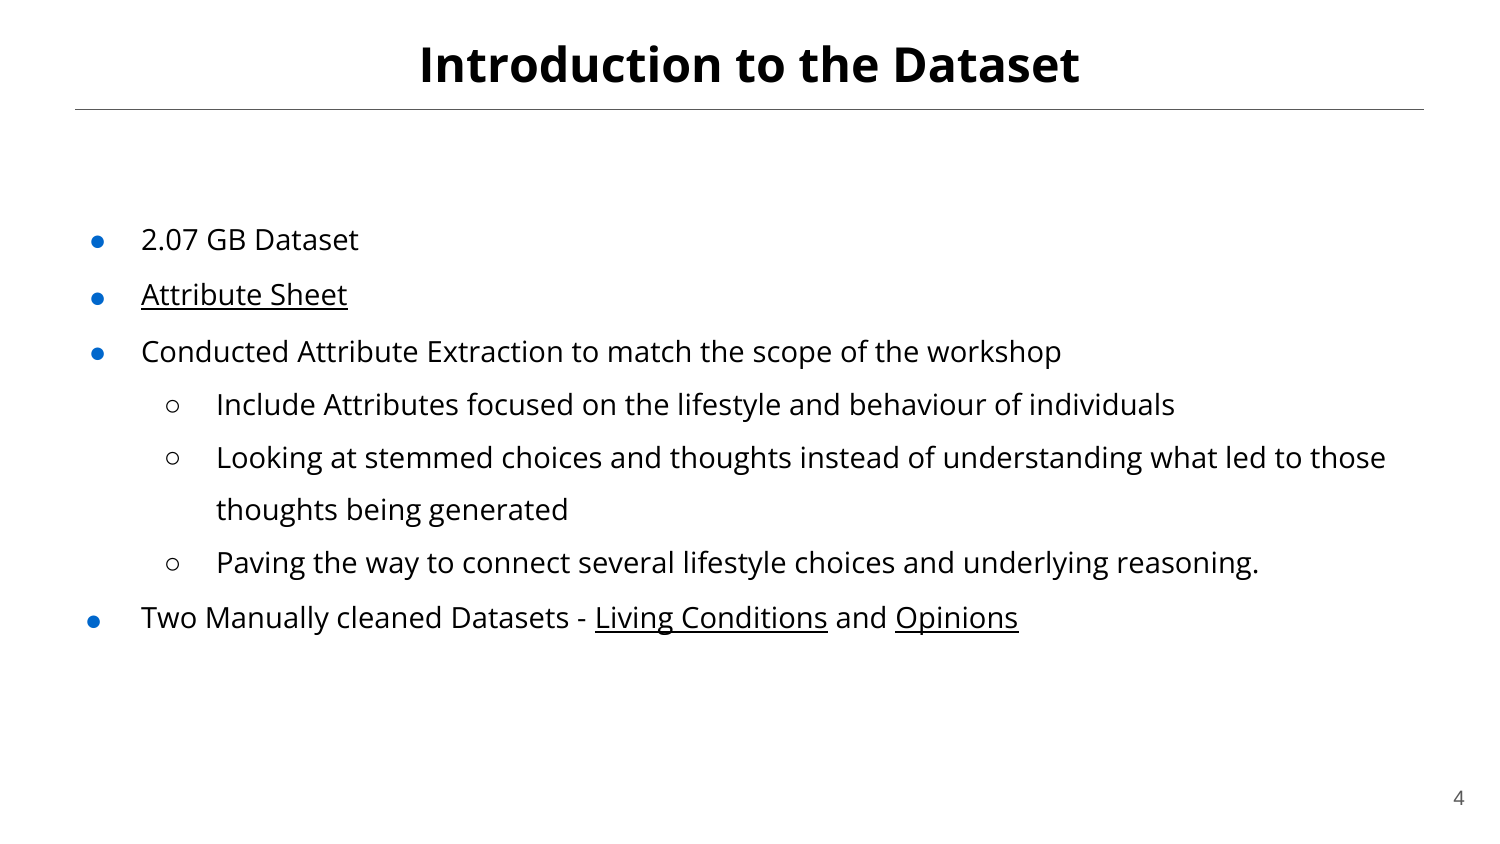

# Introduction to the Dataset
2.07 GB Dataset
Attribute Sheet
Conducted Attribute Extraction to match the scope of the workshop
Include Attributes focused on the lifestyle and behaviour of individuals
Looking at stemmed choices and thoughts instead of understanding what led to those thoughts being generated
Paving the way to connect several lifestyle choices and underlying reasoning.
Two Manually cleaned Datasets - Living Conditions and Opinions
4